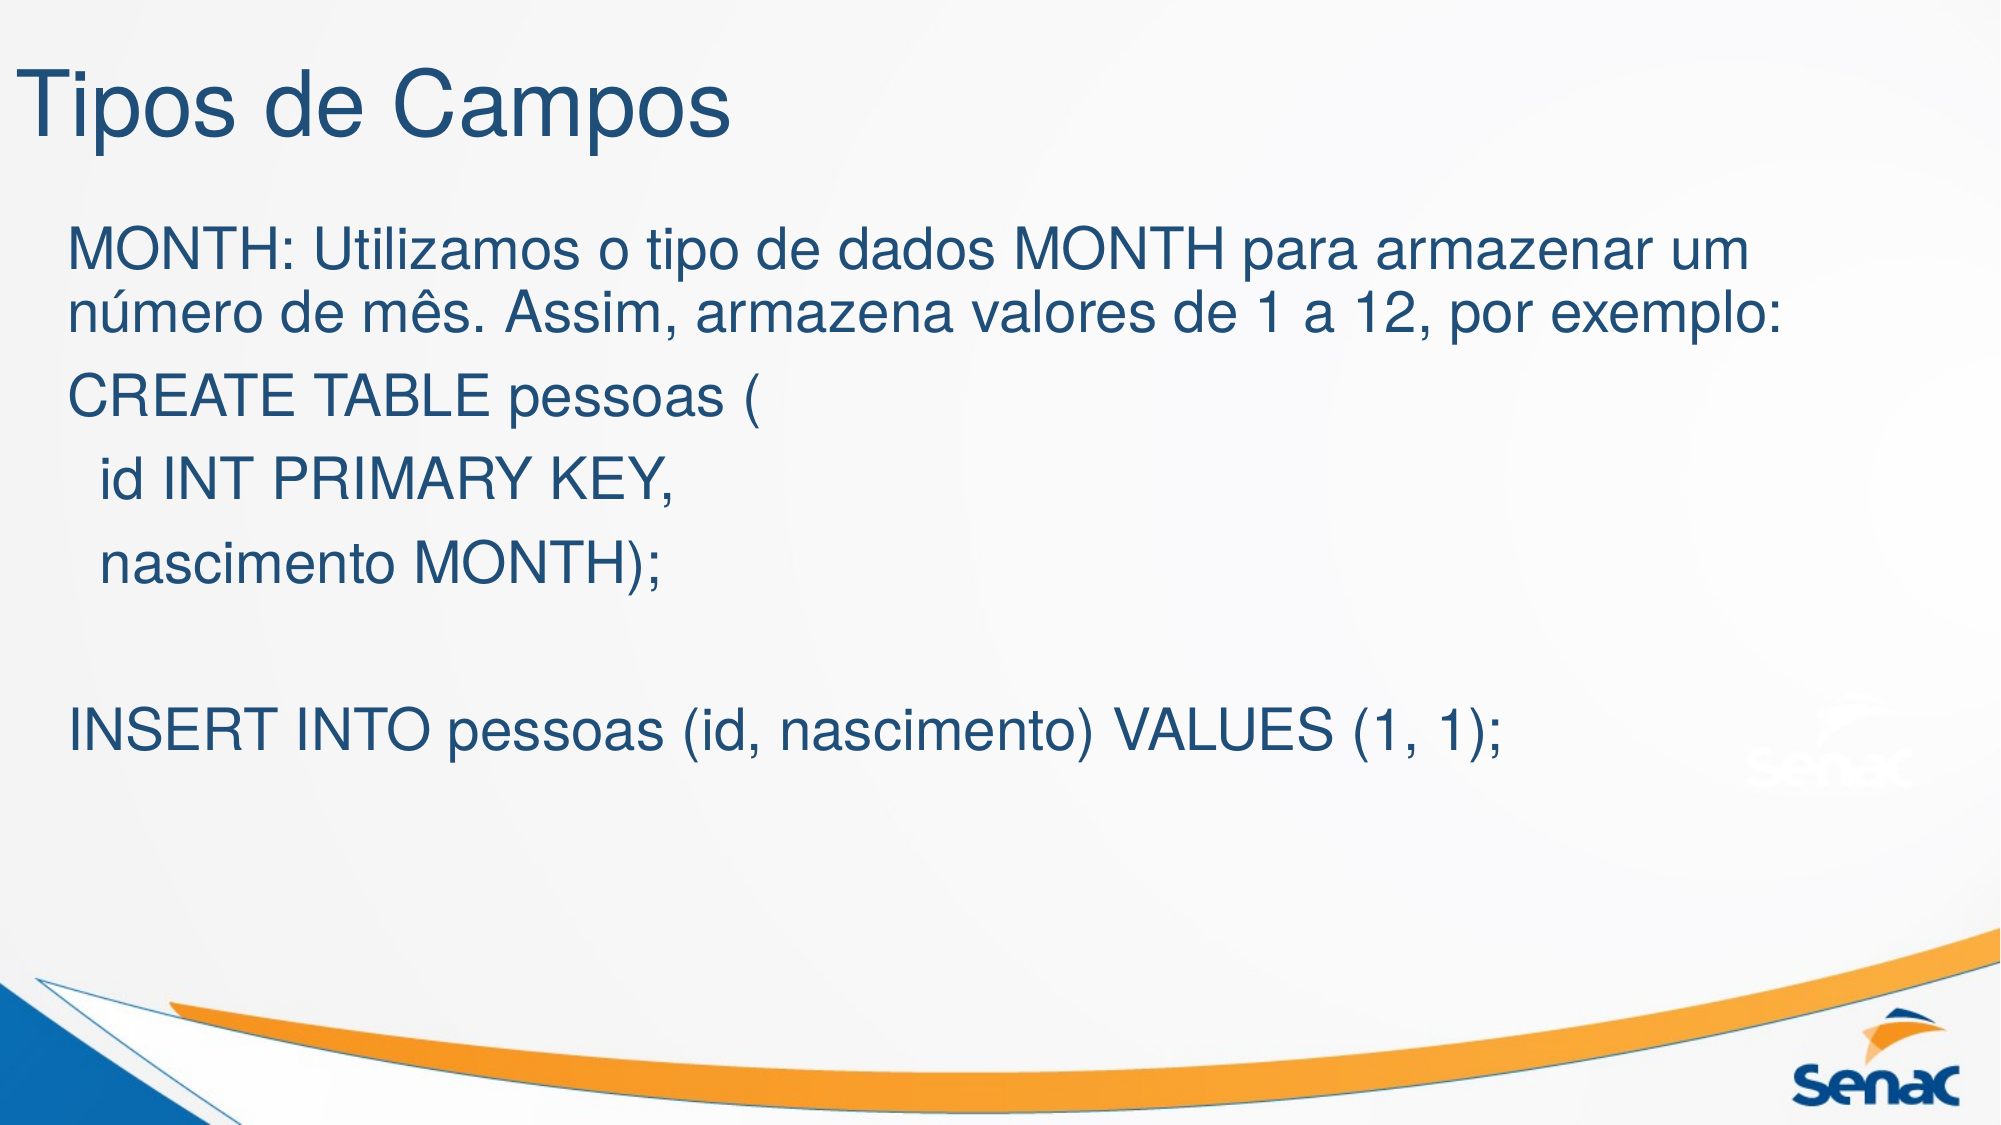

# Tipos de Campos
MONTH: Utilizamos o tipo de dados MONTH para armazenar um número de mês. Assim, armazena valores de 1 a 12, por exemplo:
CREATE TABLE pessoas (
  id INT PRIMARY KEY,
  nascimento MONTH);

INSERT INTO pessoas (id, nascimento) VALUES (1, 1);